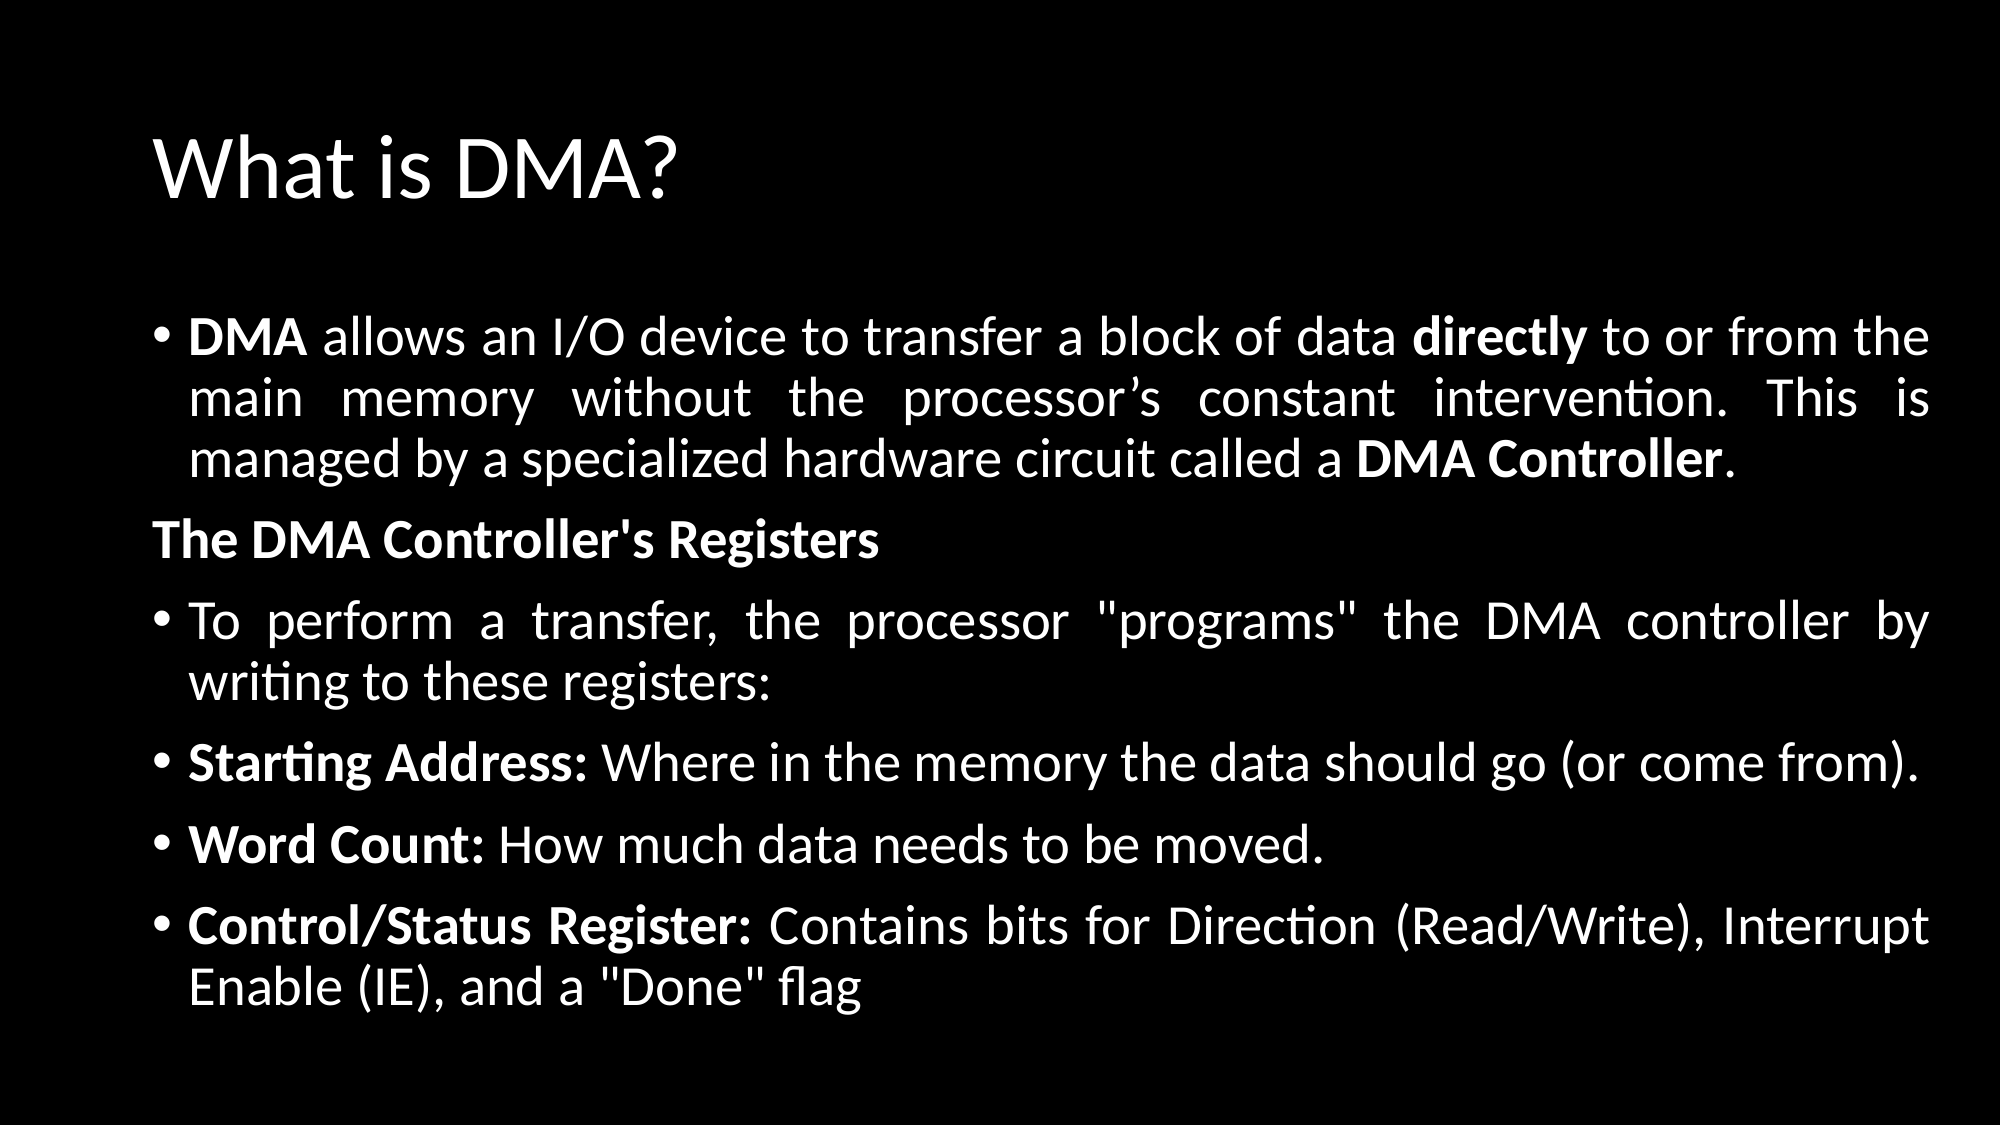

# What is DMA?
DMA allows an I/O device to transfer a block of data directly to or from the main memory without the processor’s constant intervention. This is managed by a specialized hardware circuit called a DMA Controller.
The DMA Controller's Registers
To perform a transfer, the processor "programs" the DMA controller by writing to these registers:
Starting Address: Where in the memory the data should go (or come from).
Word Count: How much data needs to be moved.
Control/Status Register: Contains bits for Direction (Read/Write), Interrupt Enable (IE), and a "Done" flag